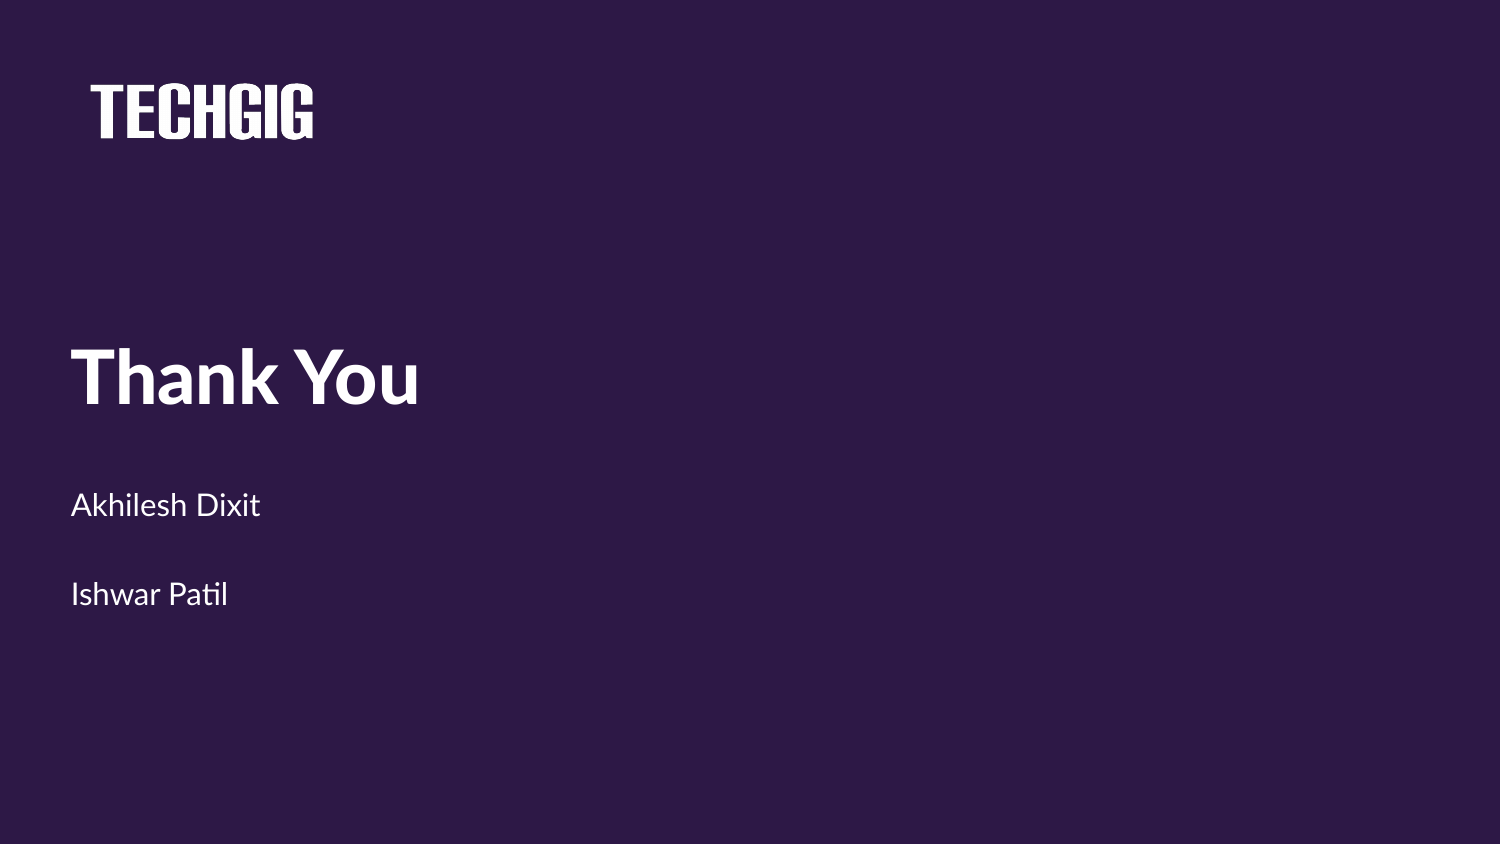

# Thank You
Akhilesh Dixit
Ishwar Patil